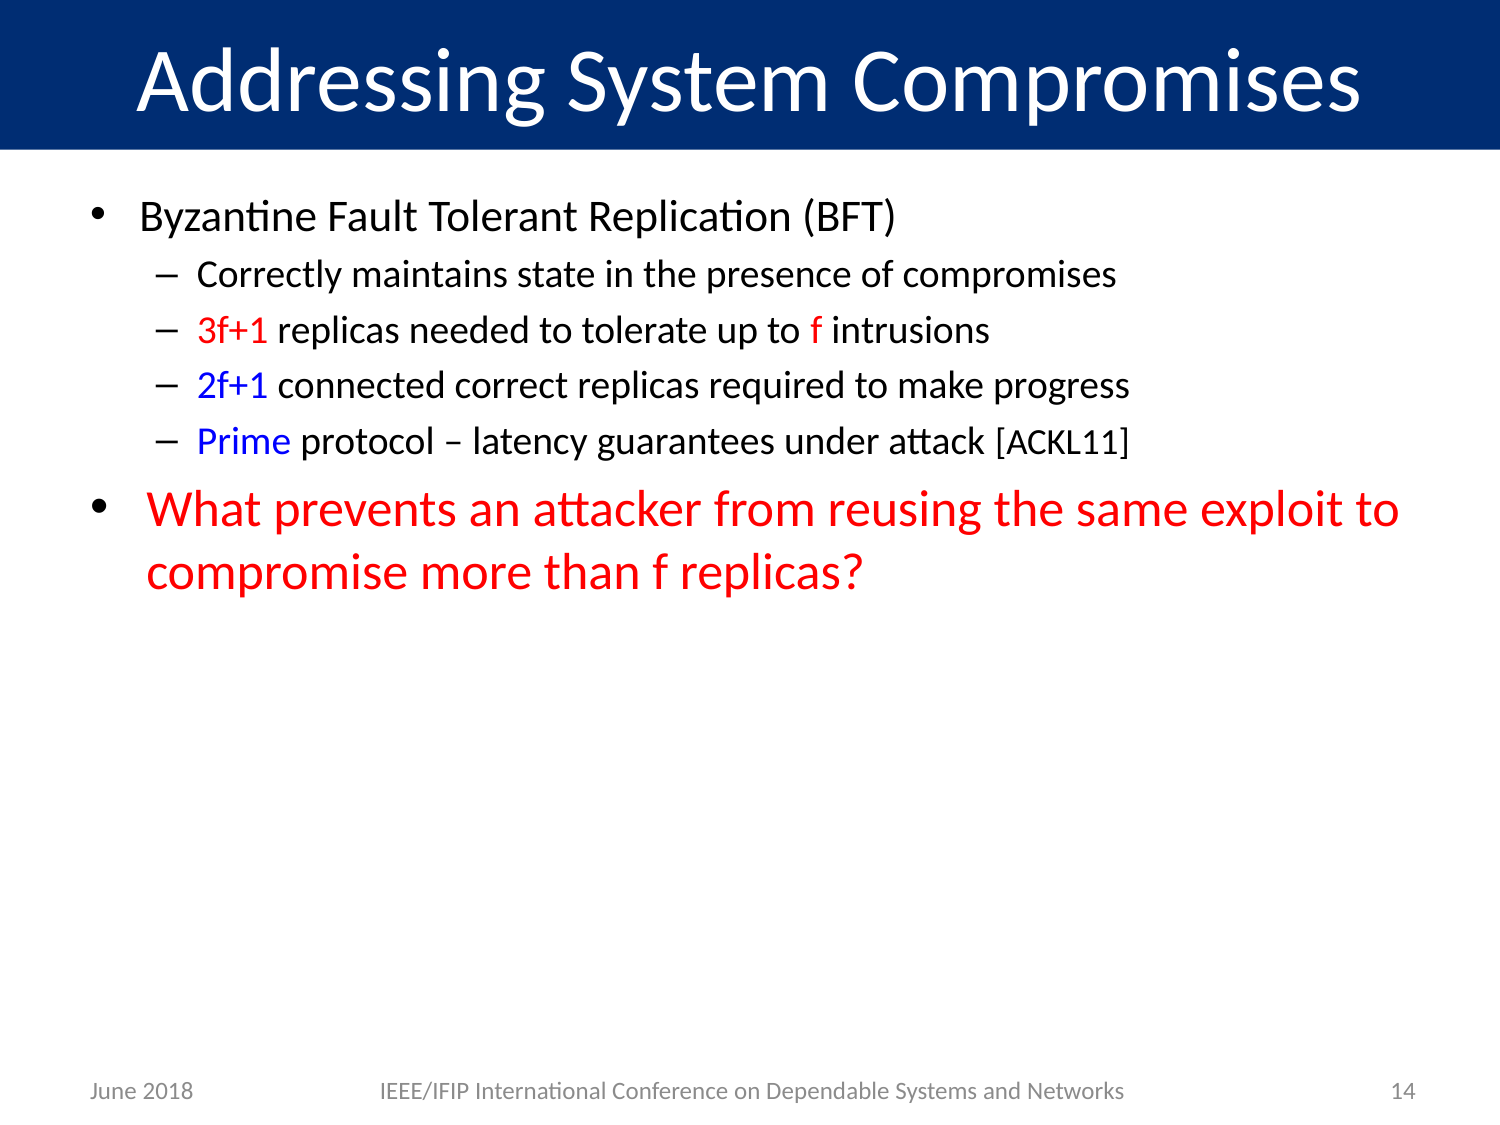

# Addressing System Compromises
Byzantine Fault Tolerant Replication (BFT)
Correctly maintains state in the presence of compromises
3f+1 replicas needed to tolerate up to f intrusions
2f+1 connected correct replicas required to make progress
Prime protocol – latency guarantees under attack [ACKL11]
What prevents an attacker from reusing the same exploit to compromise more than f replicas?
June 2018
IEEE/IFIP International Conference on Dependable Systems and Networks
14